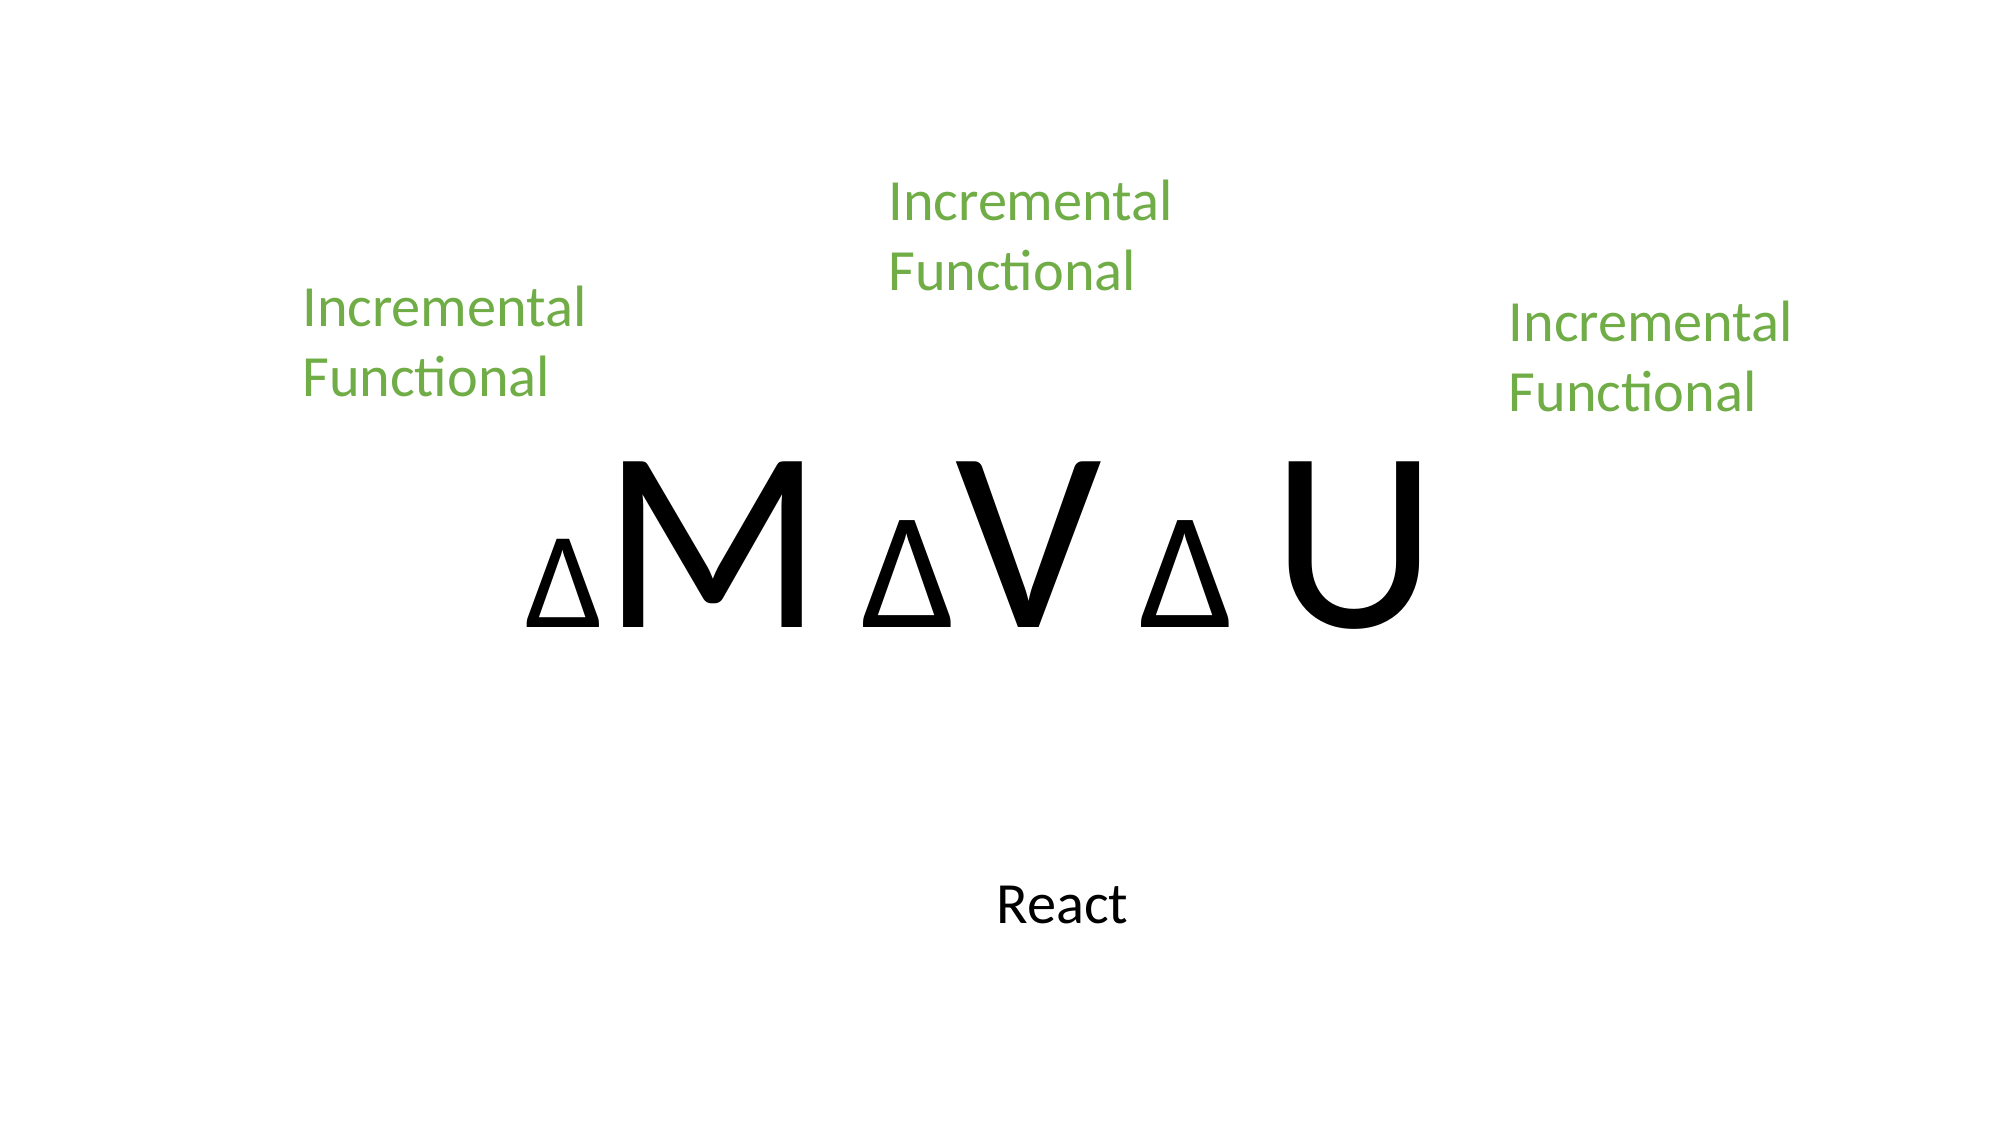

Incremental
Functional
Incremental
Functional
# ΔM ΔV Δ U
Incremental
Functional
React